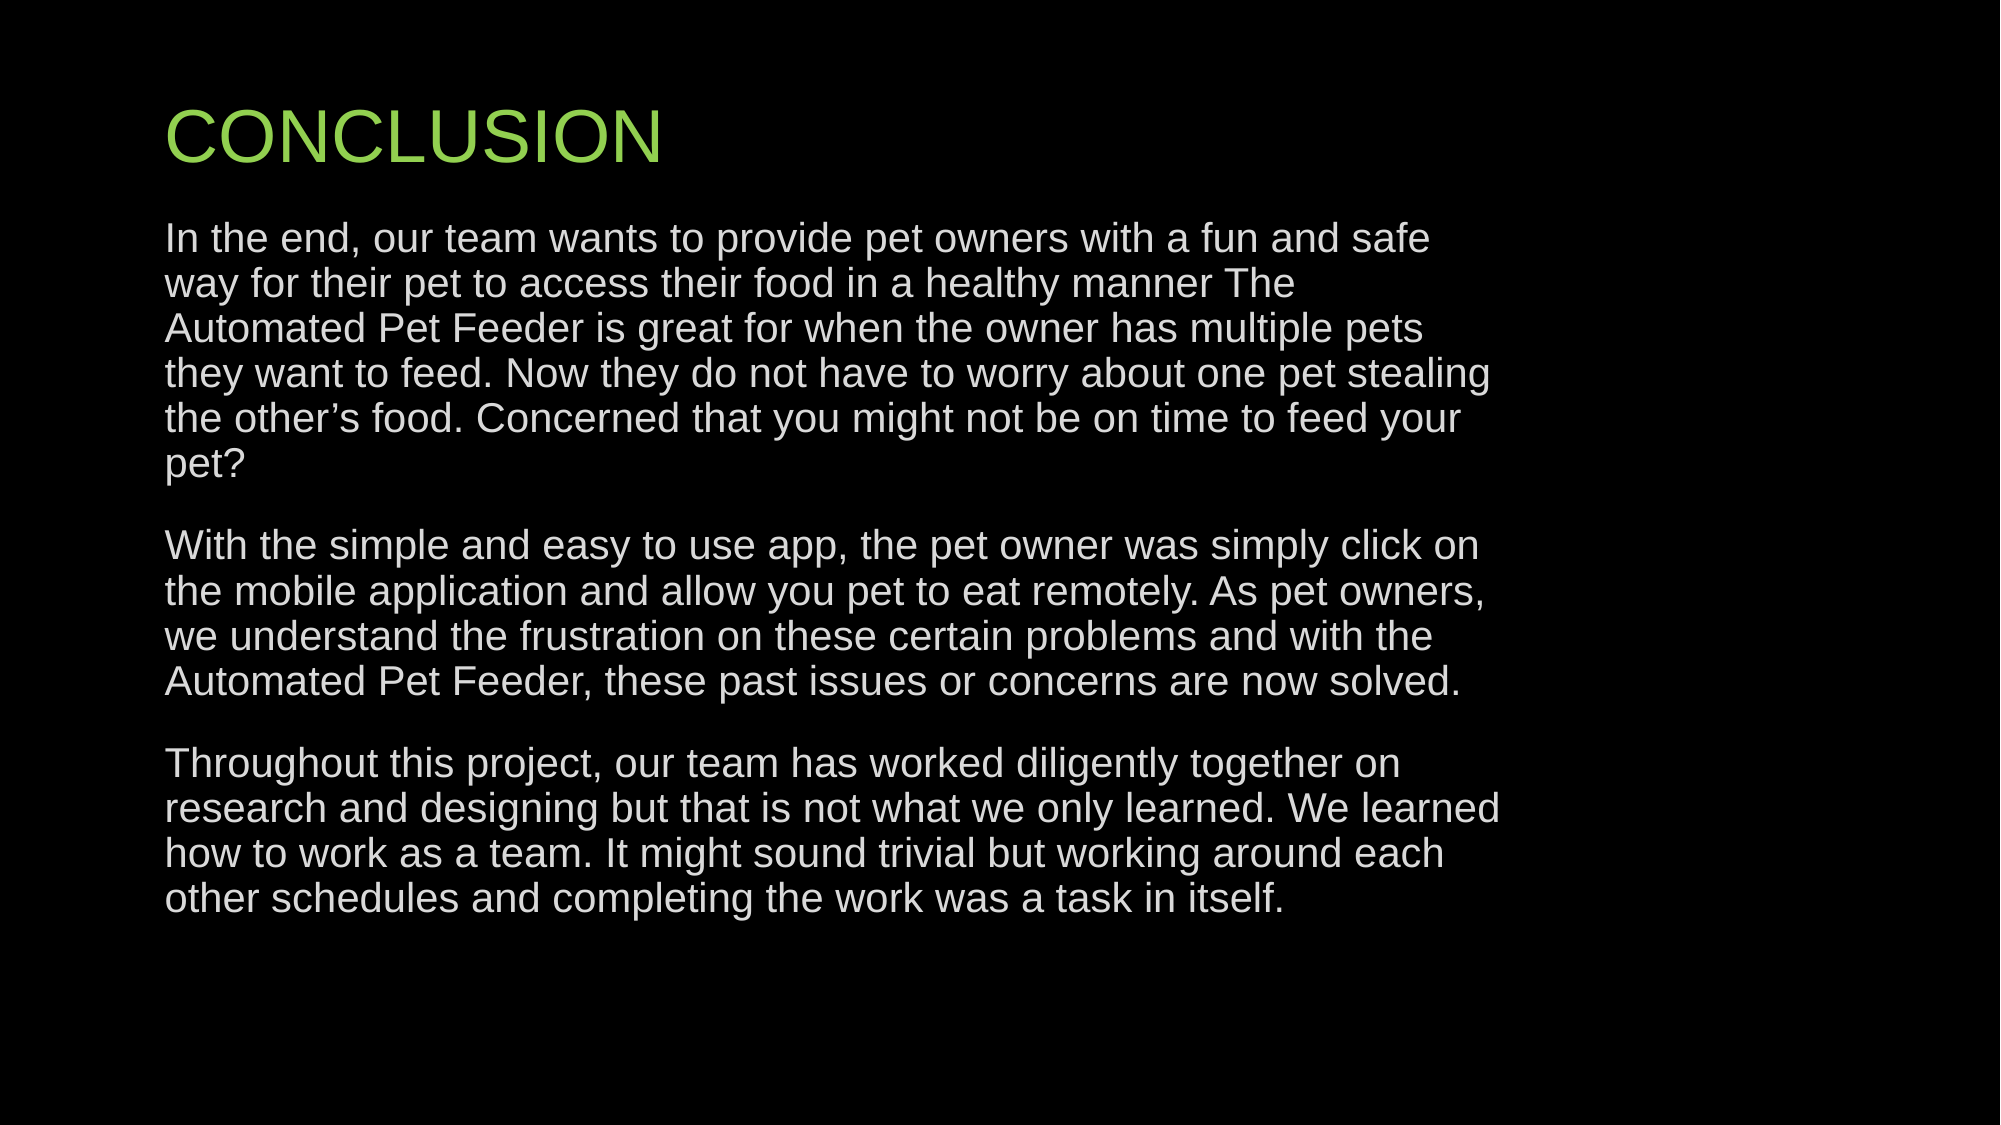

CONCLUSION
In the end, our team wants to provide pet owners with a fun and safe way for their pet to access their food in a healthy manner The Automated Pet Feeder is great for when the owner has multiple pets they want to feed. Now they do not have to worry about one pet stealing the other’s food. Concerned that you might not be on time to feed your pet?
With the simple and easy to use app, the pet owner was simply click on the mobile application and allow you pet to eat remotely. As pet owners, we understand the frustration on these certain problems and with the Automated Pet Feeder, these past issues or concerns are now solved.
Throughout this project, our team has worked diligently together on research and designing but that is not what we only learned. We learned how to work as a team. It might sound trivial but working around each other schedules and completing the work was a task in itself.